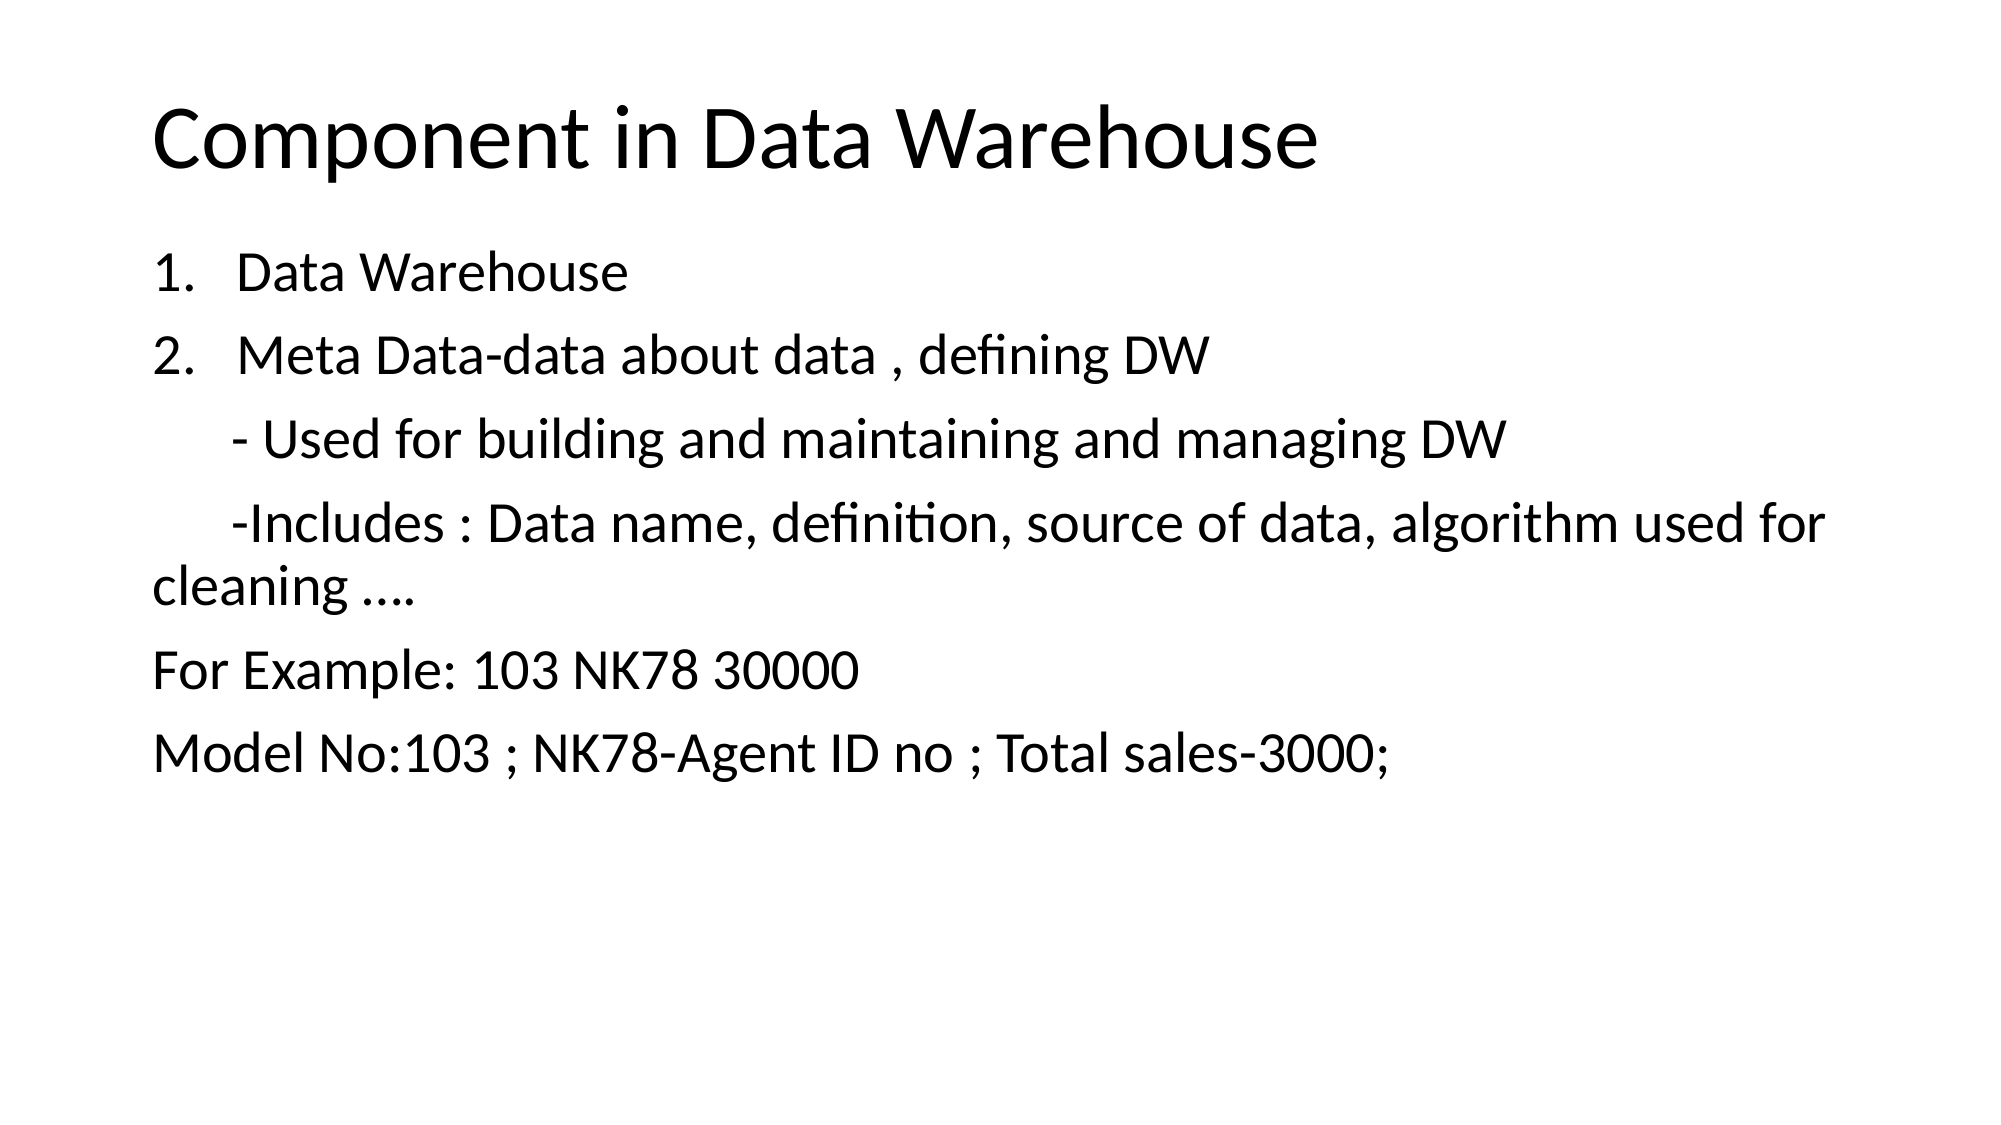

# Component in Data Warehouse
Data Warehouse
Meta Data-data about data , defining DW
      - Used for building and maintaining and managing DW
      -Includes : Data name, definition, source of data, algorithm used for cleaning ….
For Example: 103 NK78 30000
Model No:103 ; NK78-Agent ID no ; Total sales-3000;